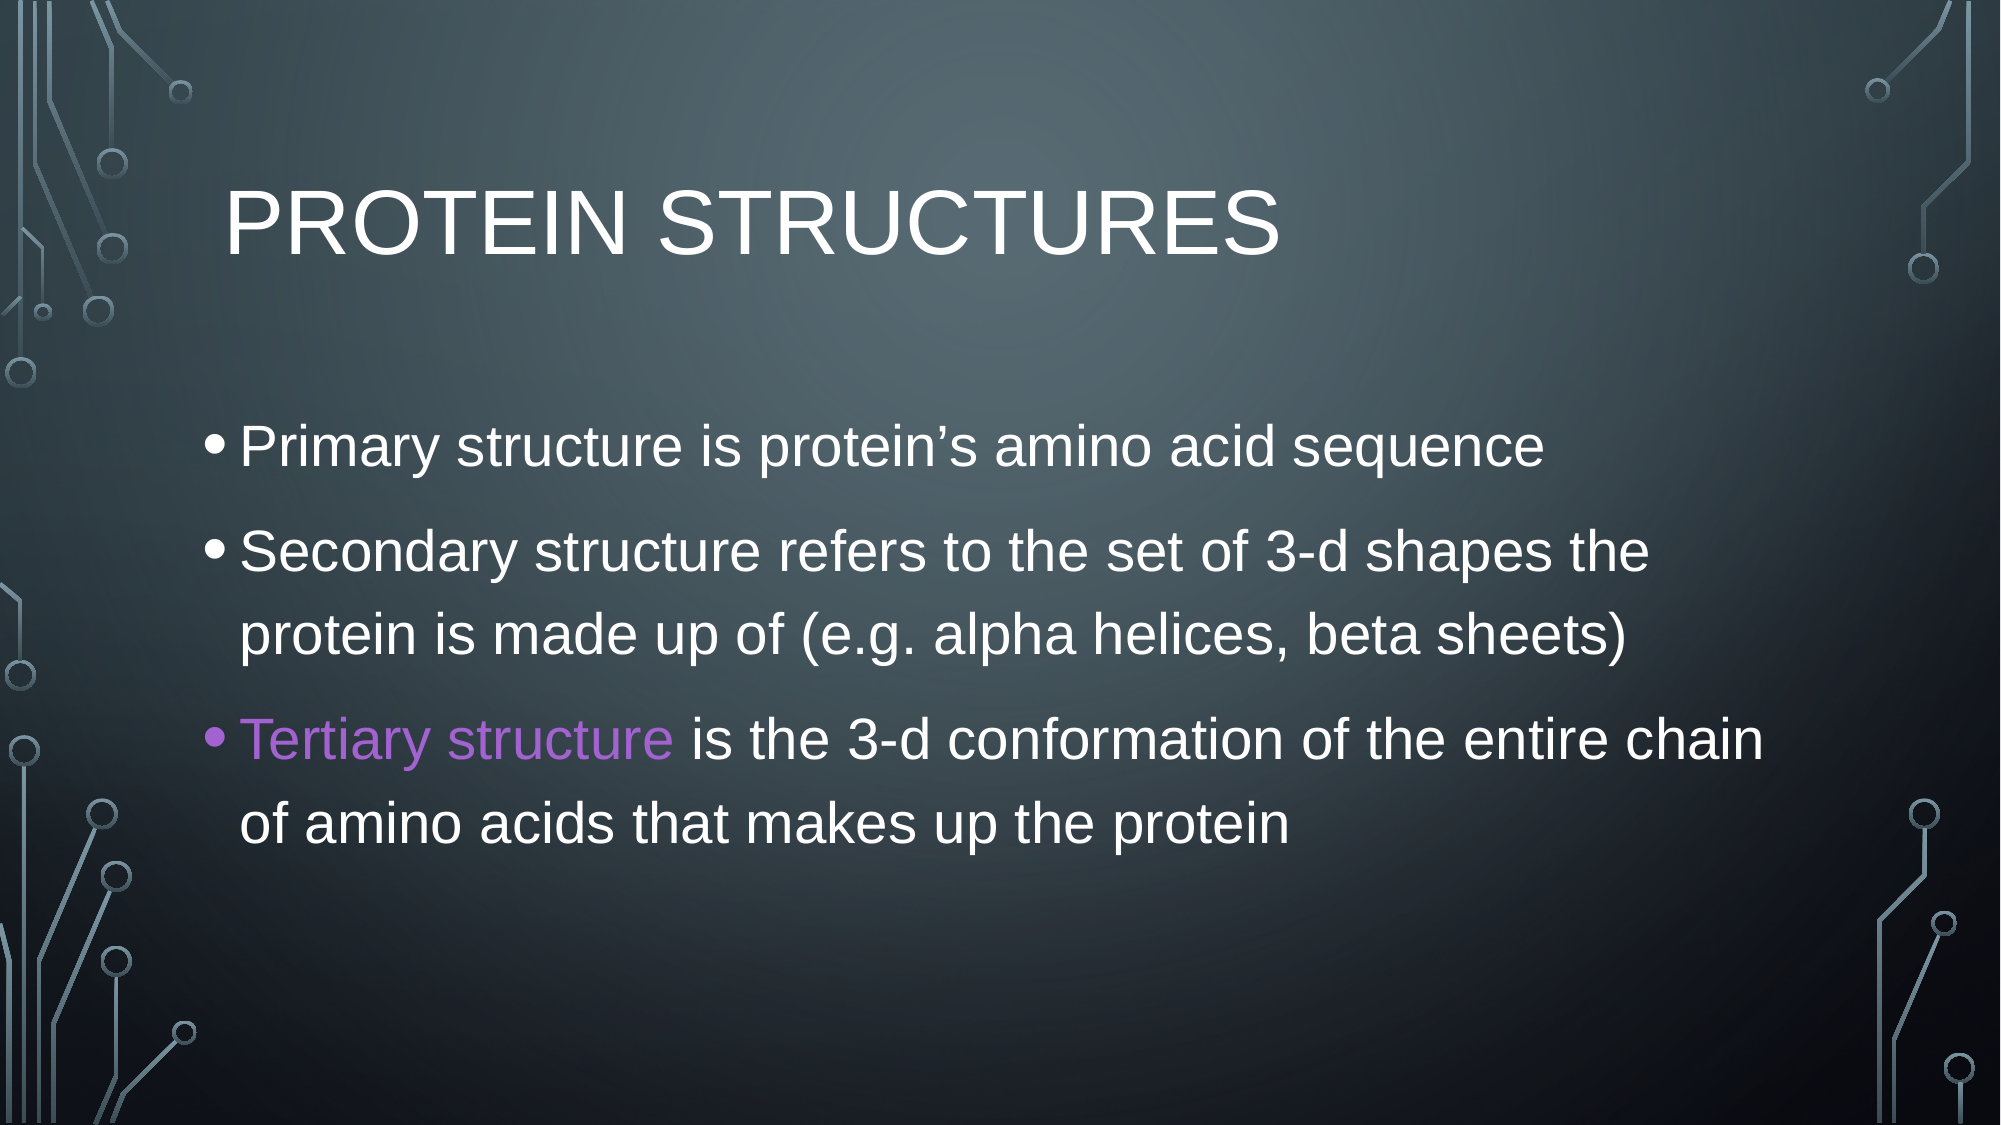

# Protein Structures
Primary structure is protein’s amino acid sequence
Secondary structure refers to the set of 3-d shapes the protein is made up of (e.g. alpha helices, beta sheets)
Tertiary structure is the 3-d conformation of the entire chain of amino acids that makes up the protein